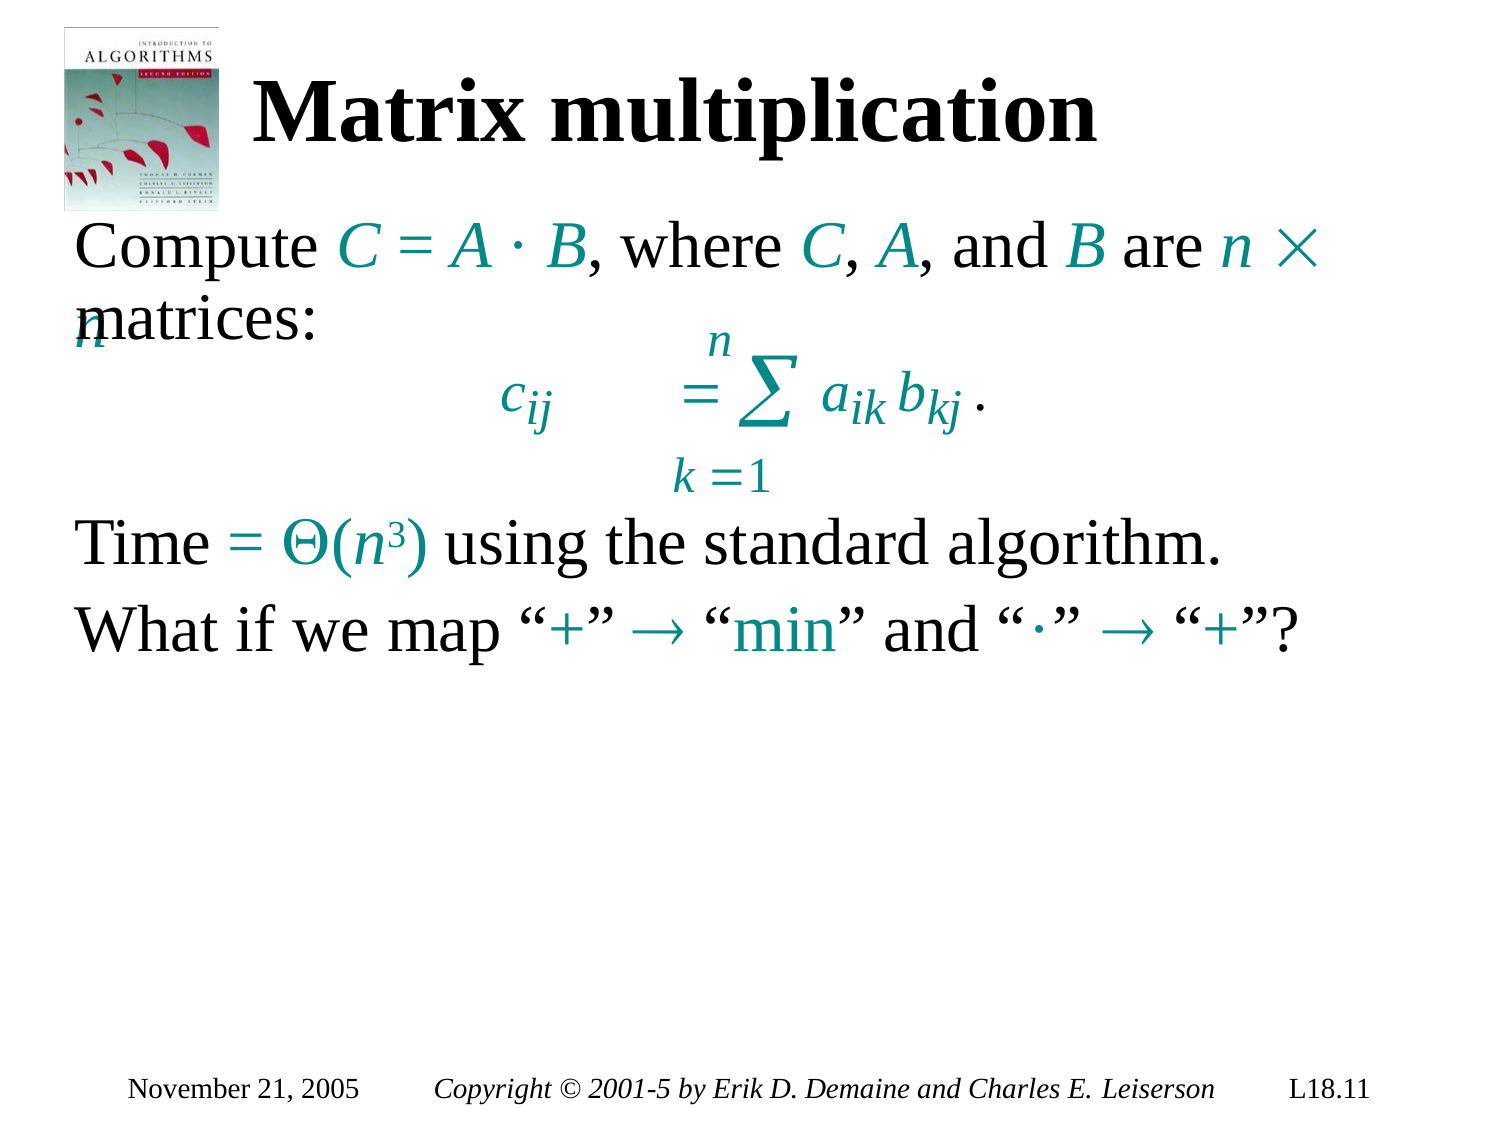

# Matrix multiplication
Compute C = A · B, where C, A, and B are n × n
matrices:
n
cij	= ∑ aik bkj .
k =1
Time = Θ(n3) using the standard algorithm.
What if we map “+” → “min” and “·” → “+”?
November 21, 2005
Copyright © 2001-5 by Erik D. Demaine and Charles E. Leiserson
L18.11